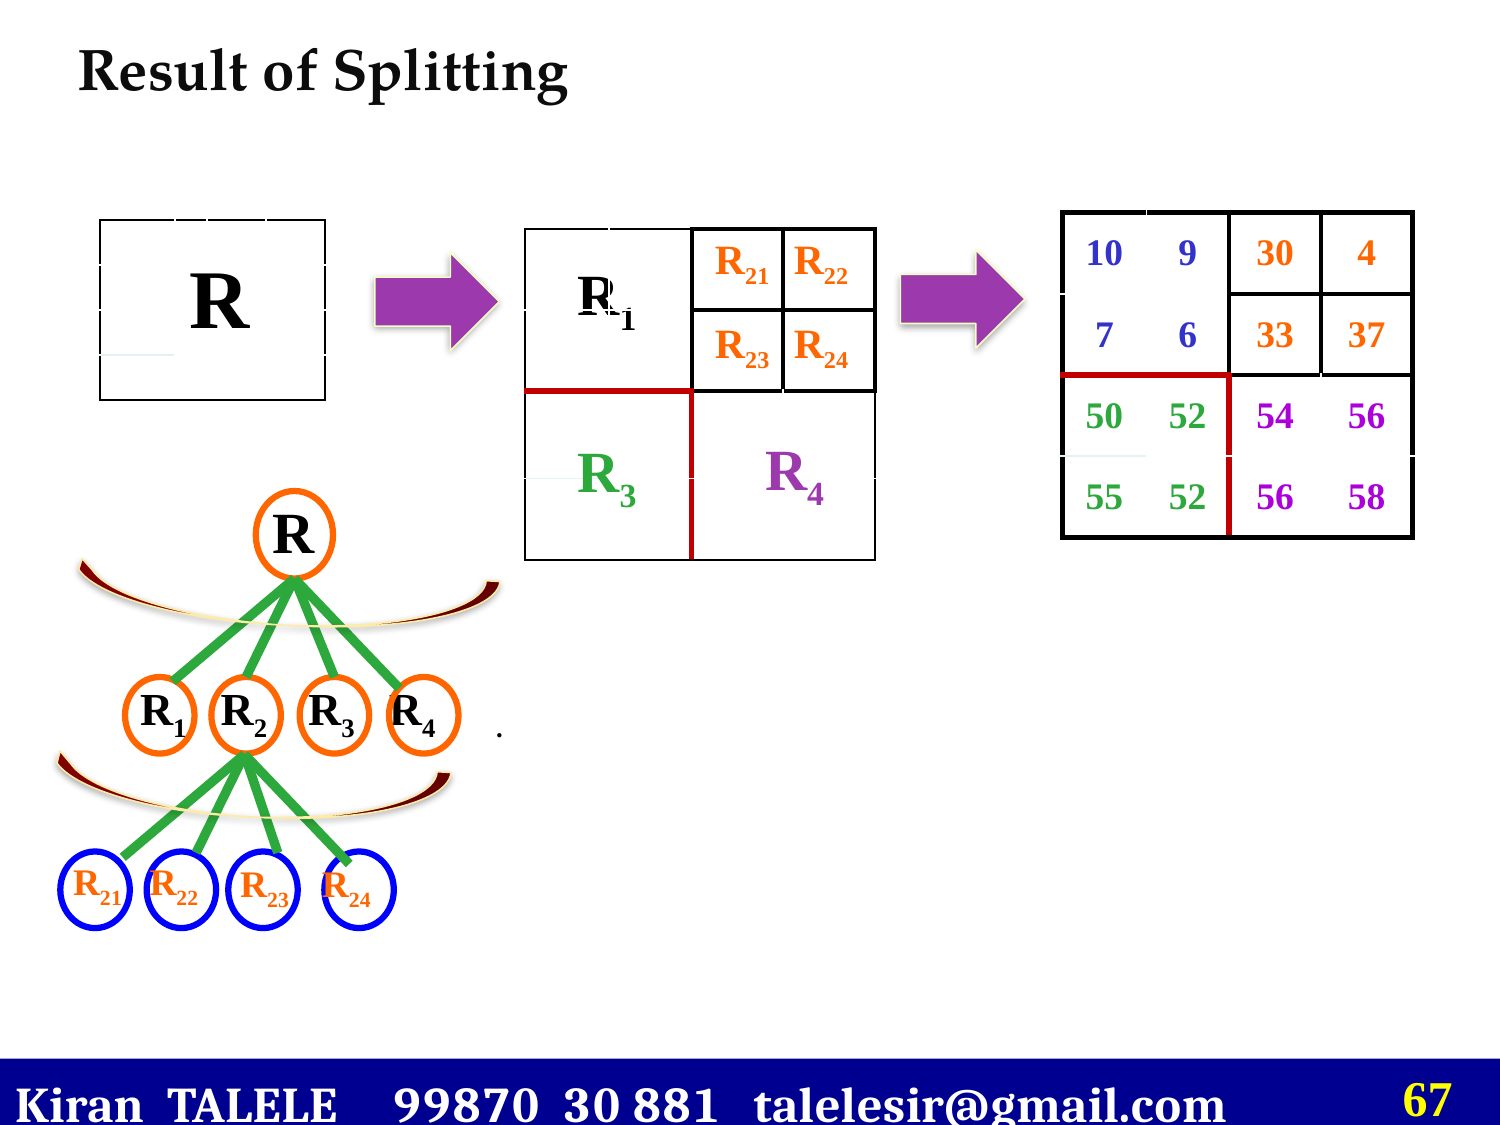

Result of Splitting
| 10 | 9 | 30 | 4 |
| --- | --- | --- | --- |
| 7 | 6 | 33 | 37 |
| 50 | 52 | 54 | 56 |
| 55 | 52 | 56 | 58 |
|  |  |  |  |
| --- | --- | --- | --- |
|  |  |  |  |
|  |  |  |  |
|  |  |  |  |
R21    R22
|  |  |  |  |
| --- | --- | --- | --- |
|  |  |  |  |
|  |  |  |  |
|  |  |  |  |
R
R1

R23    R24

R4
R3
R

R1   R2    R3   R4         .

R21     R22

R23      R24
Kiran  TALELE     99870  30 881   talelesir@gmail.com
67